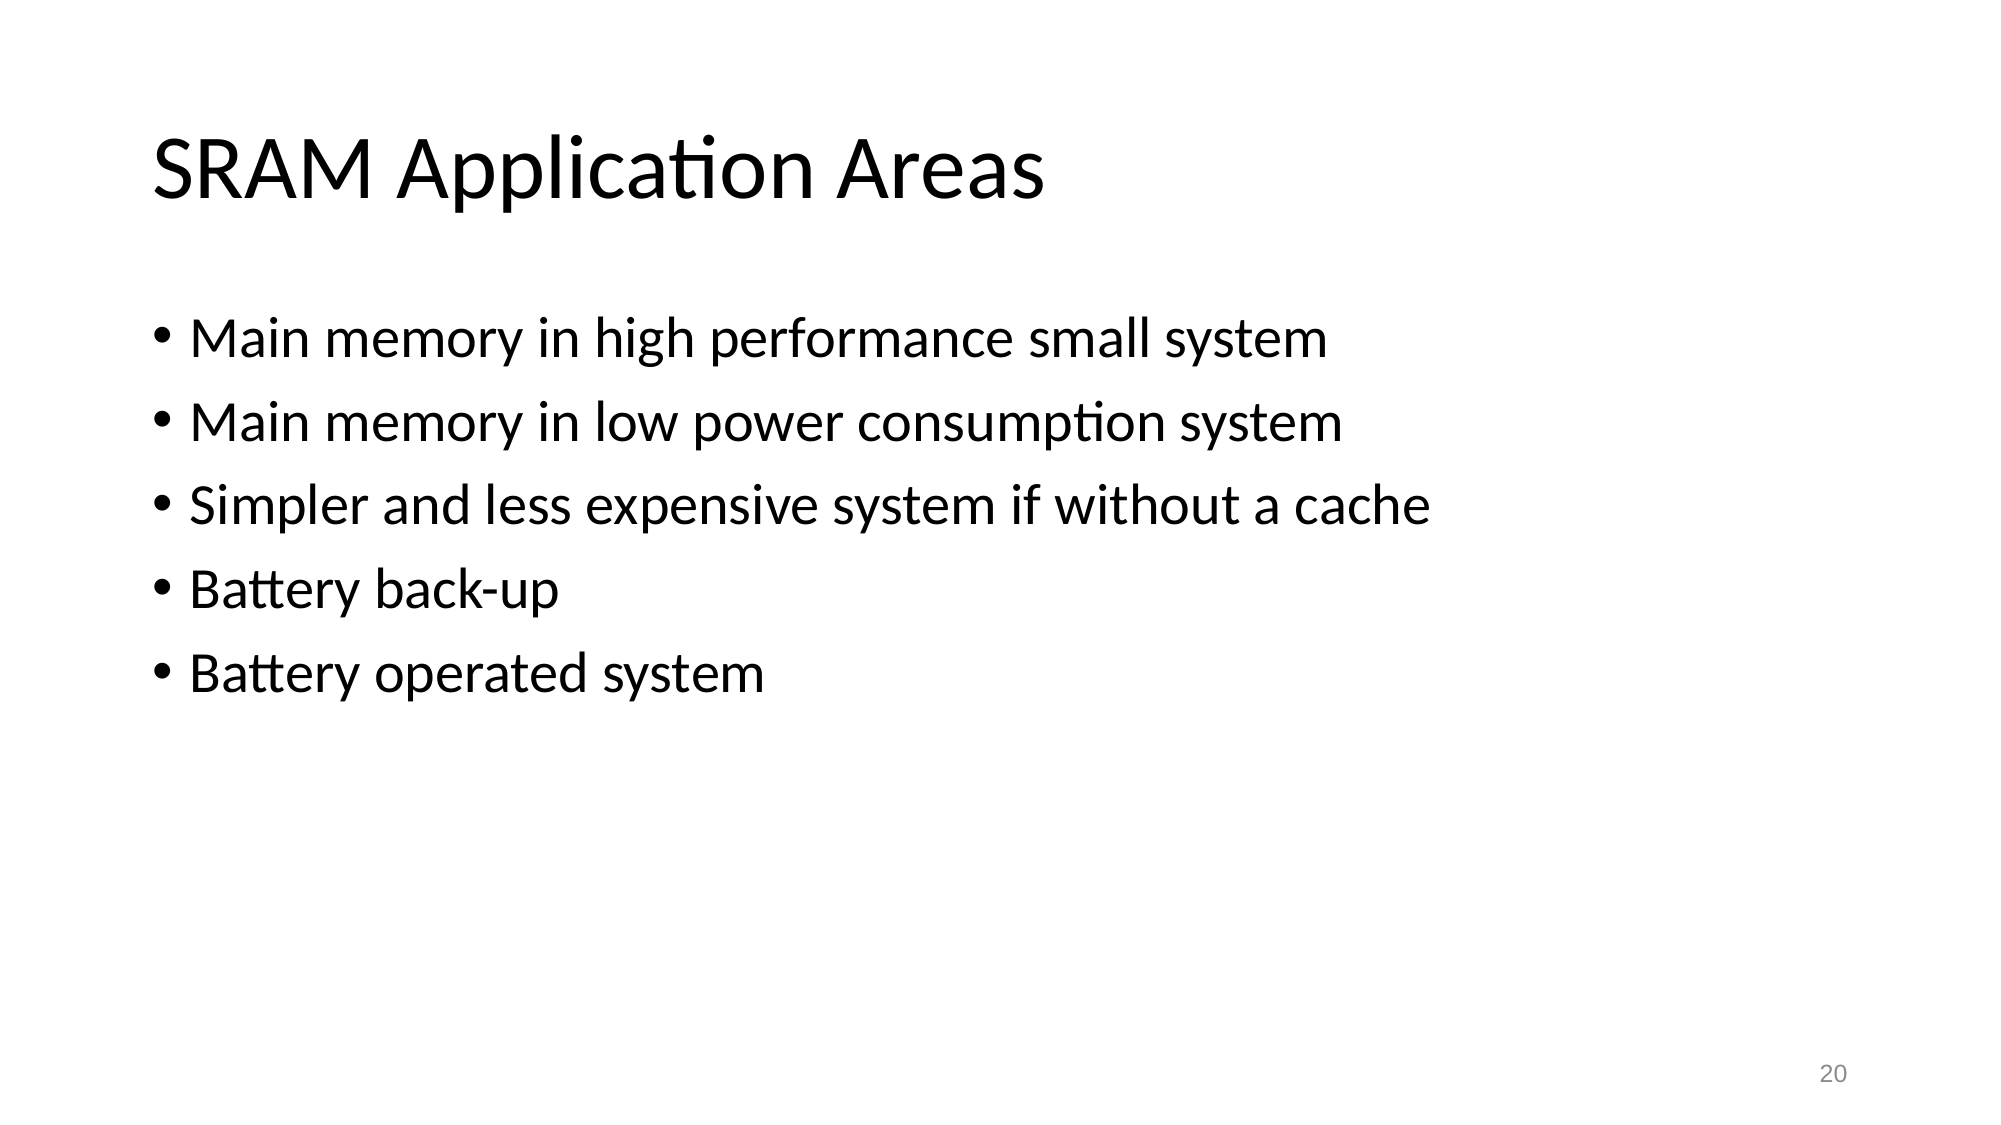

# SRAM Application Areas
Main memory in high performance small system
Main memory in low power consumption system
Simpler and less expensive system if without a cache
Battery back-up
Battery operated system
20